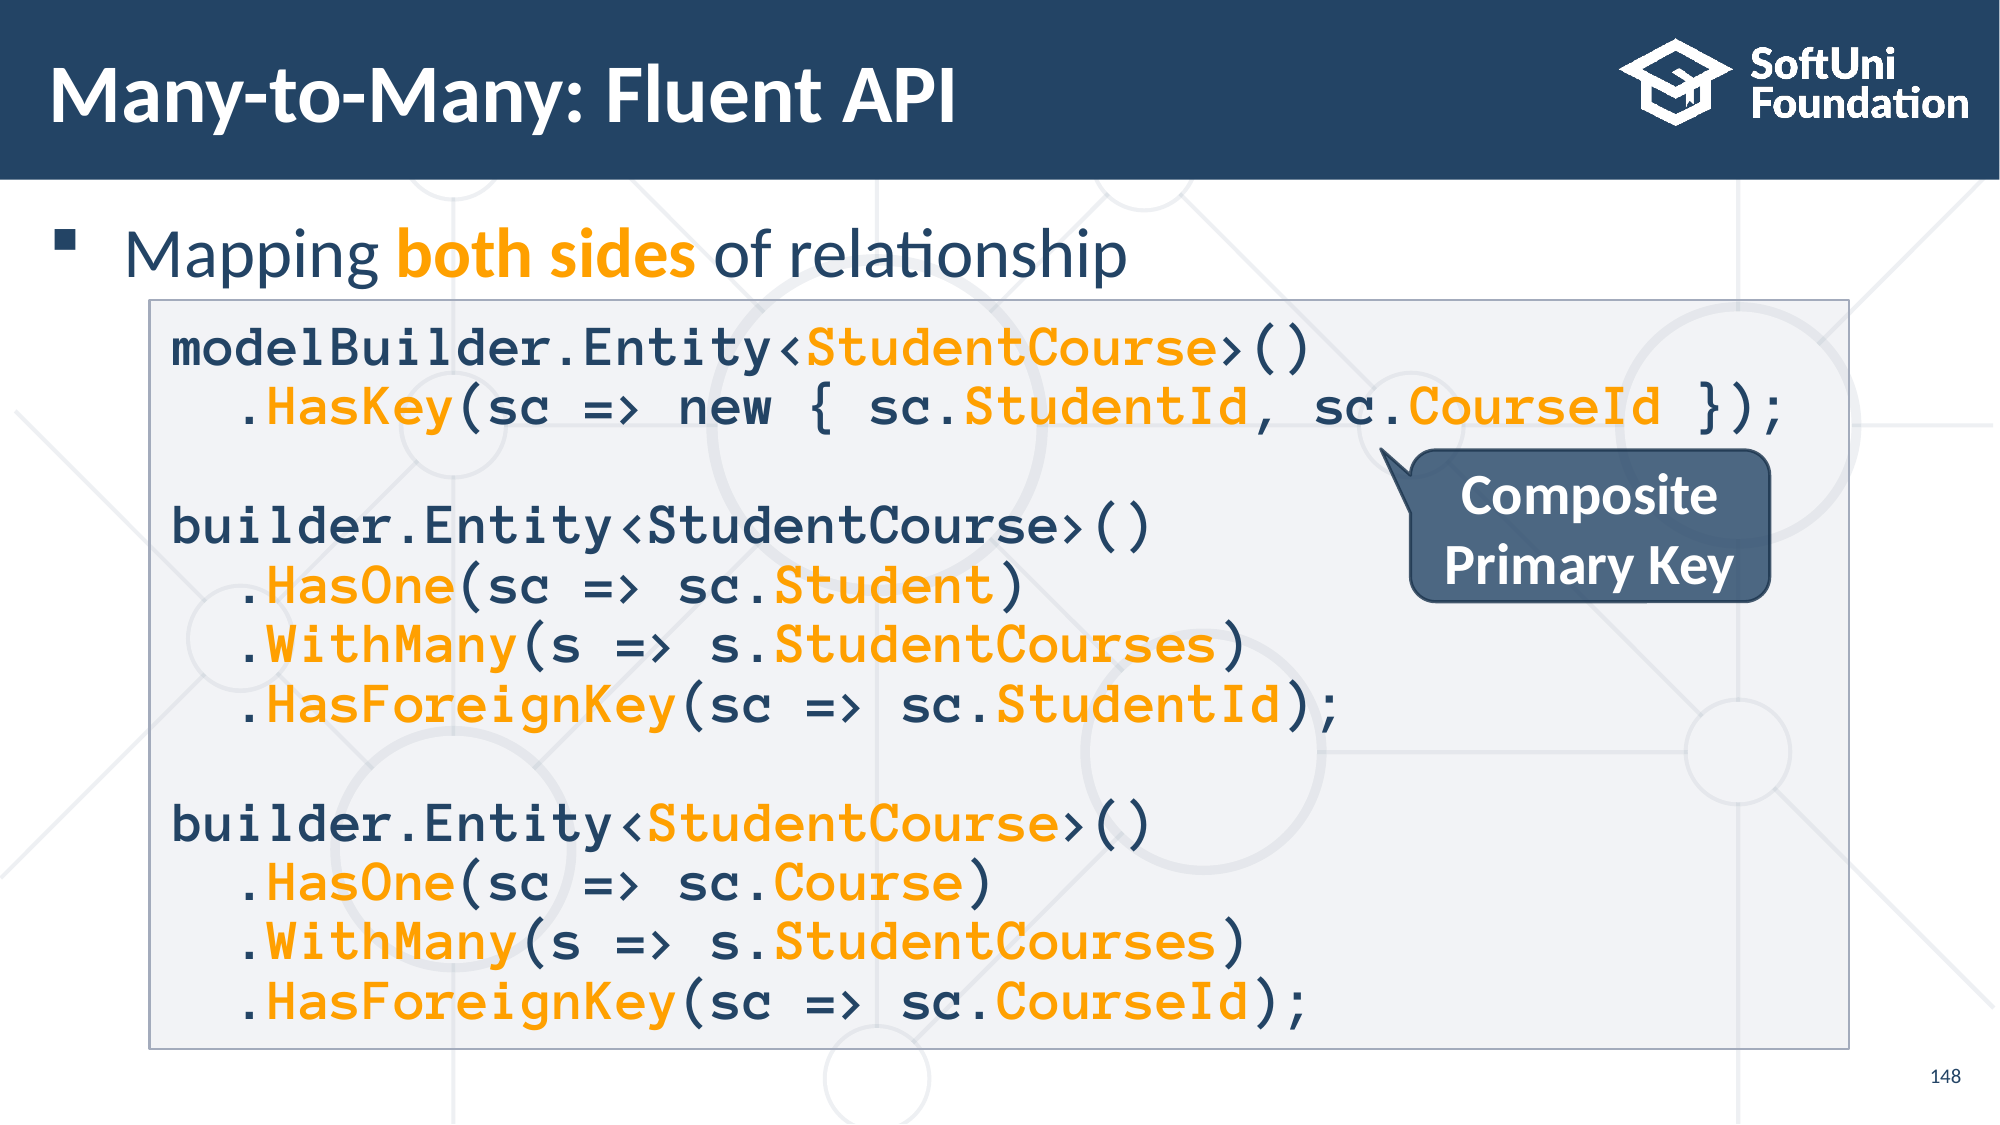

# Many-to-Many: Fluent API
Mapping both sides of relationship
modelBuilder.Entity<StudentCourse>()
  .HasKey(sc => new { sc.StudentId, sc.CourseId });

builder.Entity<StudentCourse>()
  .HasOne(sc => sc.Student)
  .WithMany(s => s.StudentCourses)
  .HasForeignKey(sc => sc.StudentId);

builder.Entity<StudentCourse>()
  .HasOne(sc => sc.Course)
  .WithMany(s => s.StudentCourses)
  .HasForeignKey(sc => sc.CourseId);
Composite Primary Key
148